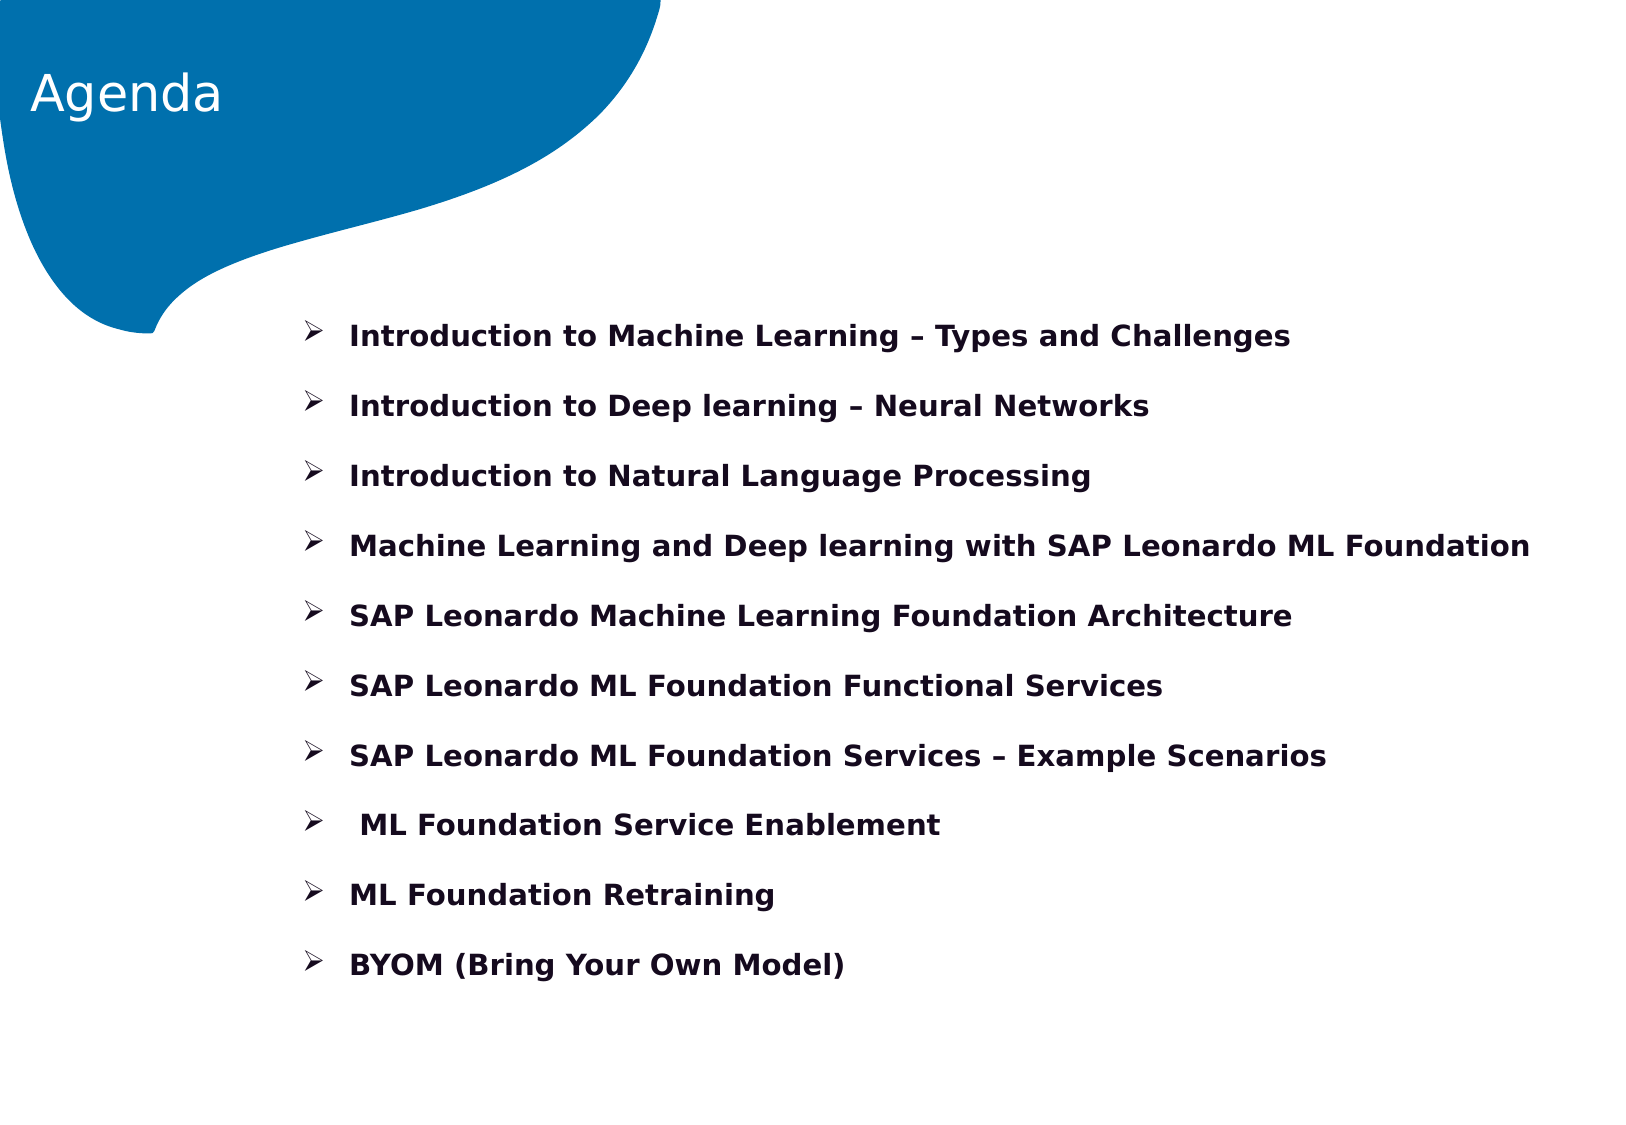

# Agenda
Introduction to Machine Learning – Types and Challenges
Introduction to Deep learning – Neural Networks
Introduction to Natural Language Processing
Machine Learning and Deep learning with SAP Leonardo ML Foundation
SAP Leonardo Machine Learning Foundation Architecture
SAP Leonardo ML Foundation Functional Services
SAP Leonardo ML Foundation Services – Example Scenarios
 ML Foundation Service Enablement
ML Foundation Retraining
BYOM (Bring Your Own Model)